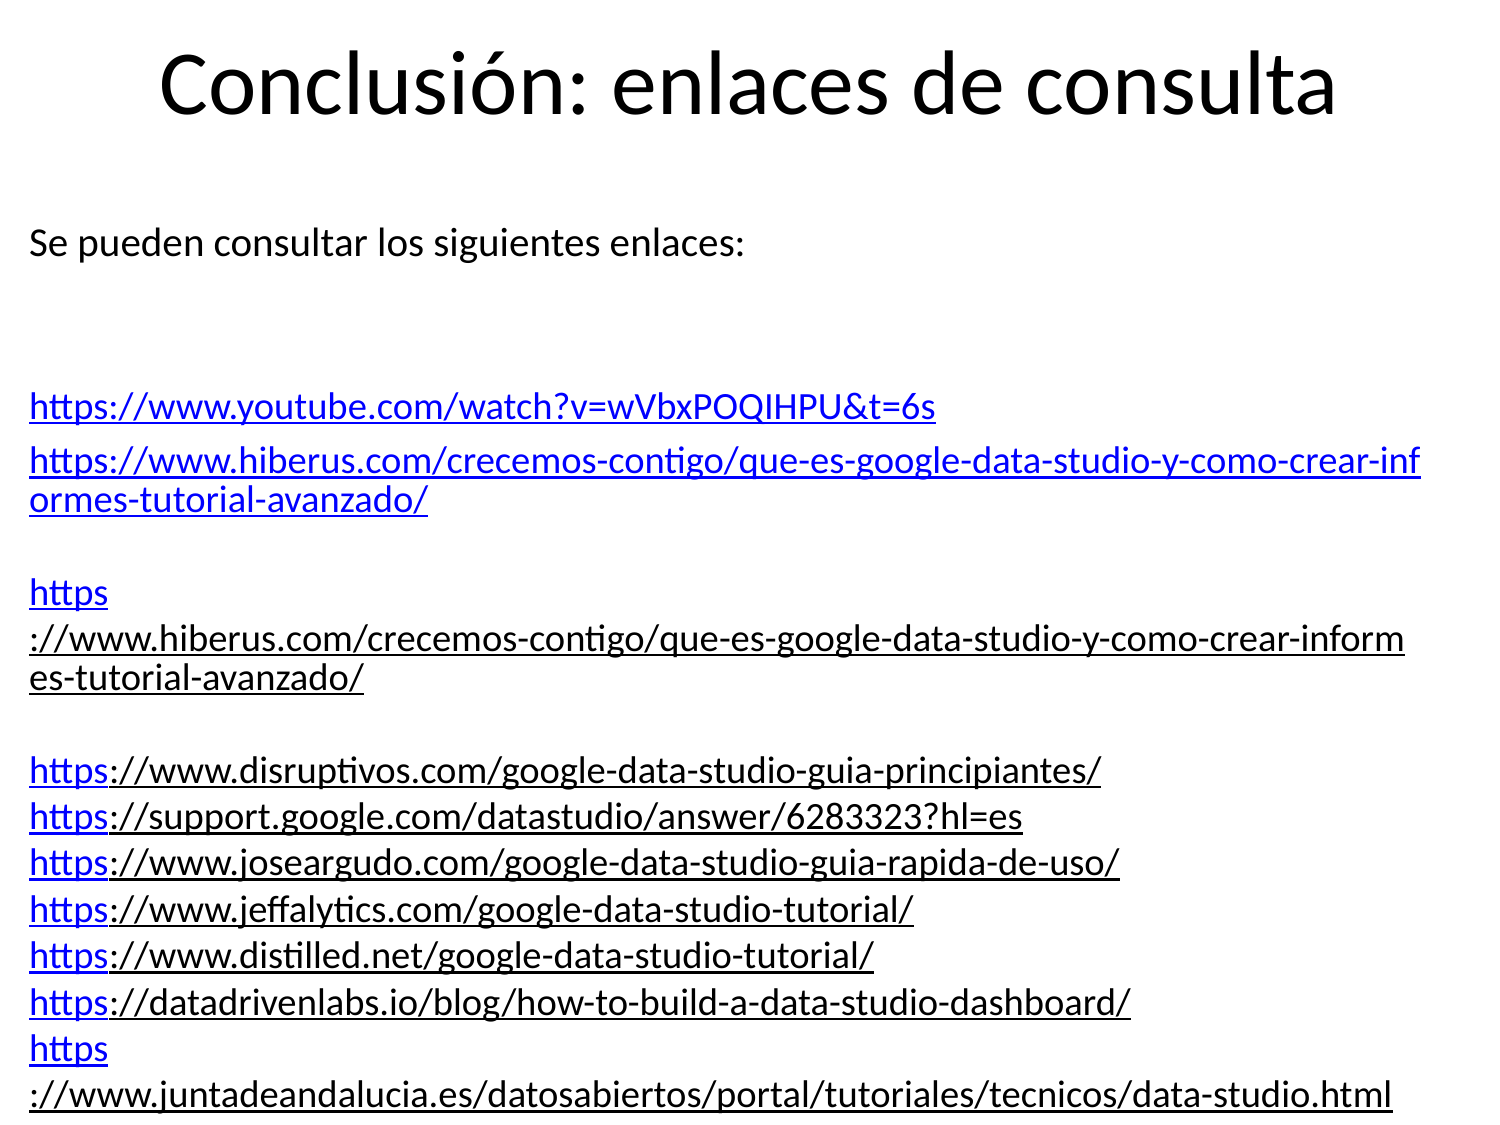

# Conclusión: enlaces de consulta
Se pueden consultar los siguientes enlaces:

https://www.youtube.com/watch?v=wVbxPOQIHPU&t=6s
https://www.hiberus.com/crecemos-contigo/que-es-google-data-studio-y-como-crear-informes-tutorial-avanzado/
https://www.hiberus.com/crecemos-contigo/que-es-google-data-studio-y-como-crear-informes-tutorial-avanzado/
https://www.disruptivos.com/google-data-studio-guia-principiantes/
https://support.google.com/datastudio/answer/6283323?hl=es
https://www.joseargudo.com/google-data-studio-guia-rapida-de-uso/
https://www.jeffalytics.com/google-data-studio-tutorial/
https://www.distilled.net/google-data-studio-tutorial/
https://datadrivenlabs.io/blog/how-to-build-a-data-studio-dashboard/
https://www.juntadeandalucia.es/datosabiertos/portal/tutoriales/tecnicos/data-studio.html
https://www.kaizen3.com/tag/tutorial-google-data-studio/